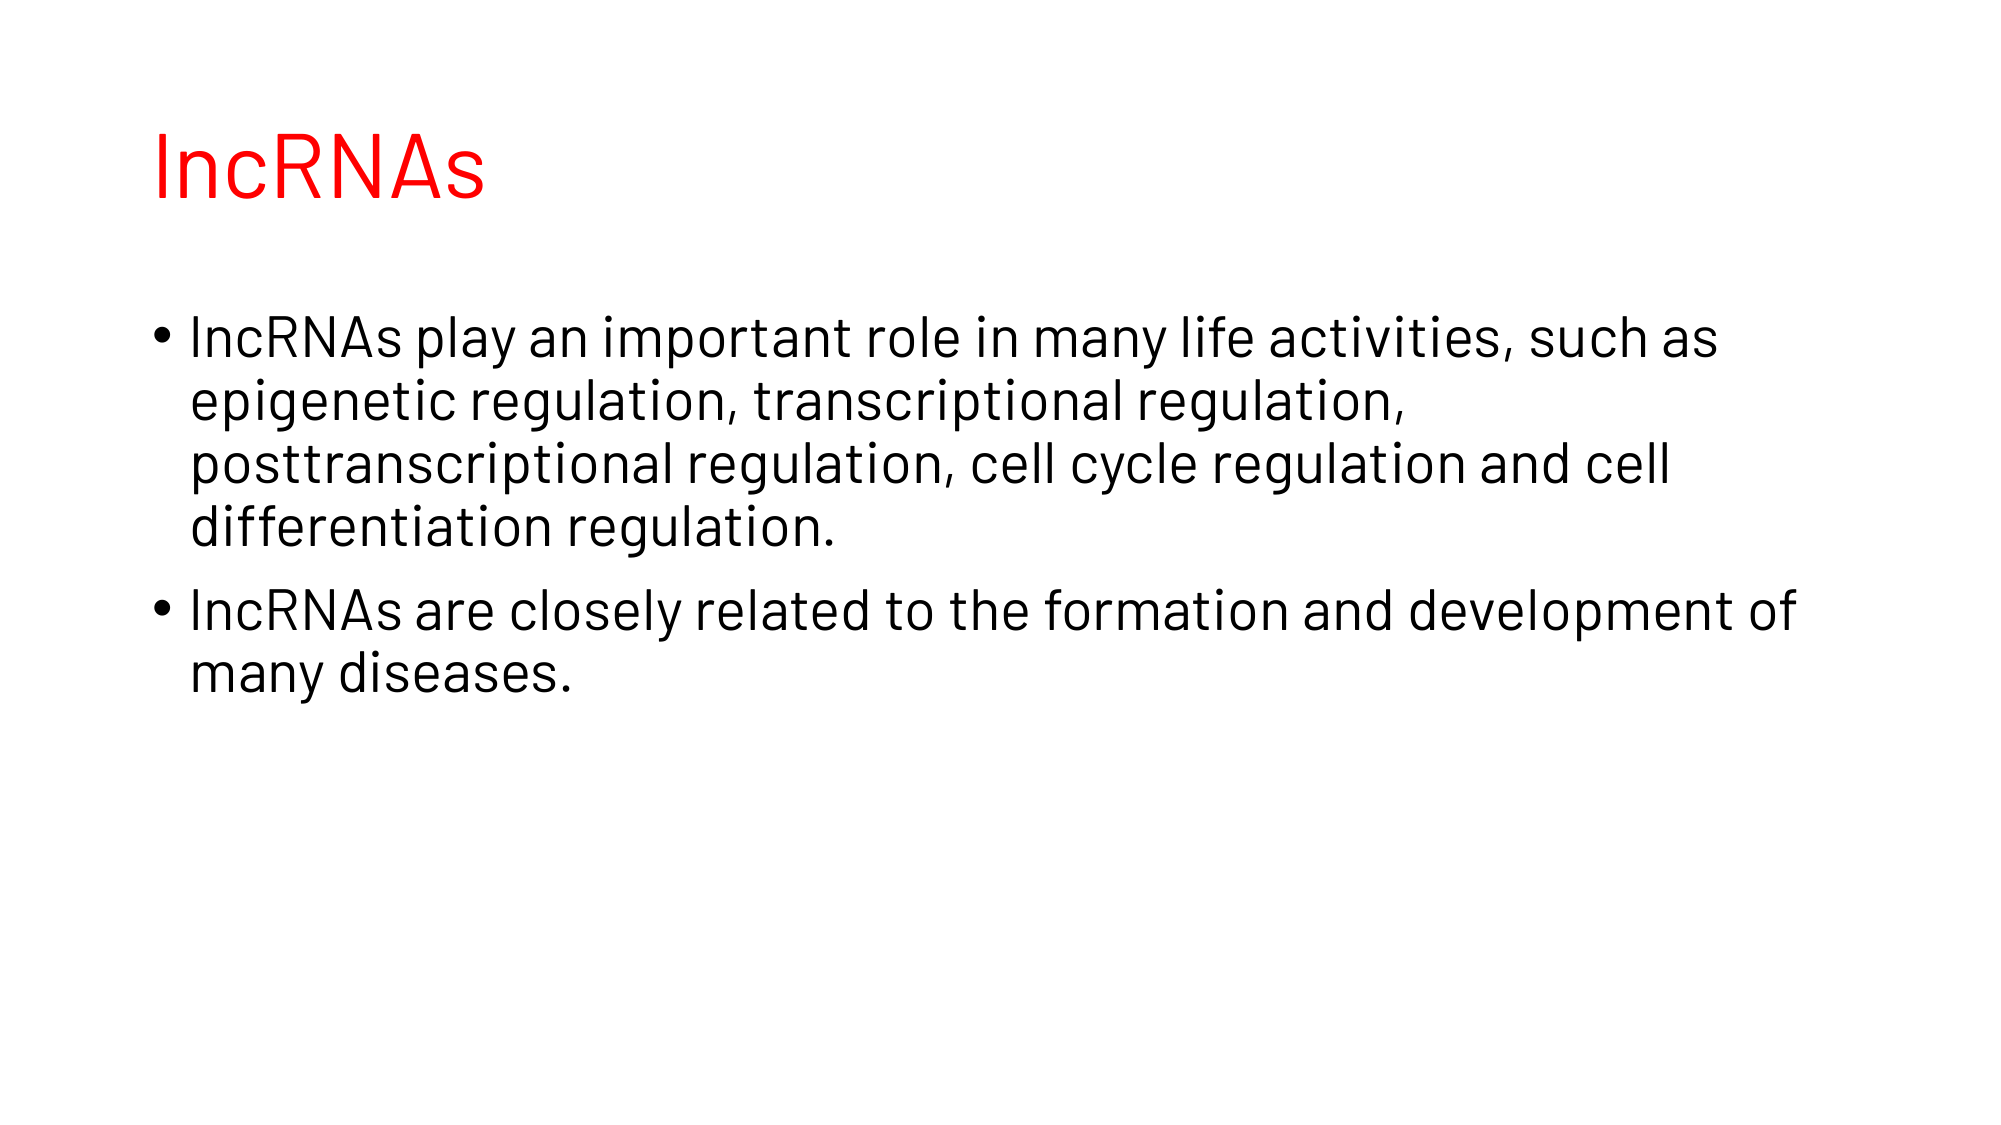

# lncRNAs
lncRNAs play an important role in many life activities, such as epigenetic regulation, transcriptional regulation, posttranscriptional regulation, cell cycle regulation and cell differentiation regulation.
lncRNAs are closely related to the formation and development of many diseases.